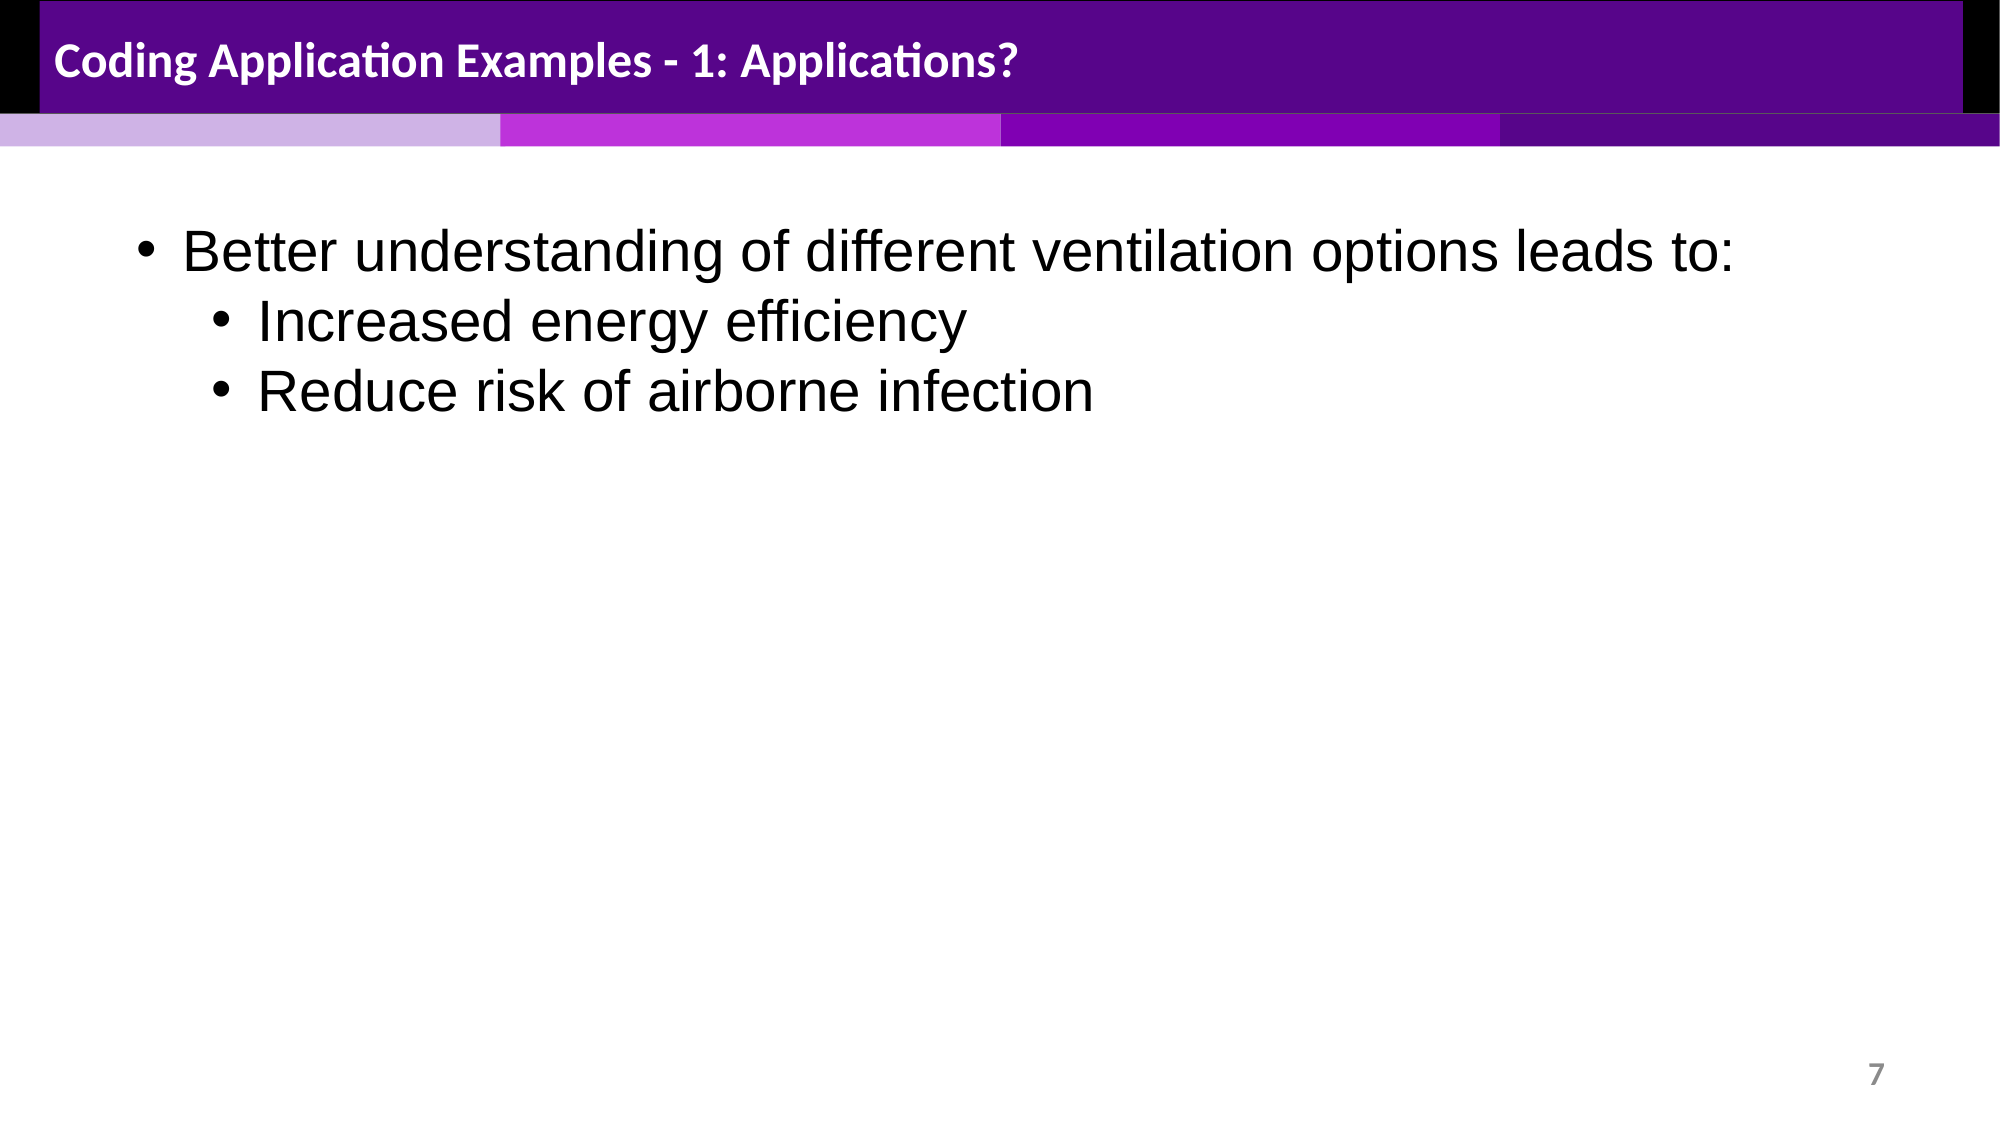

Coding Application Examples - 1: Applications?
Better understanding of different ventilation options leads to:
Increased energy efficiency
Reduce risk of airborne infection